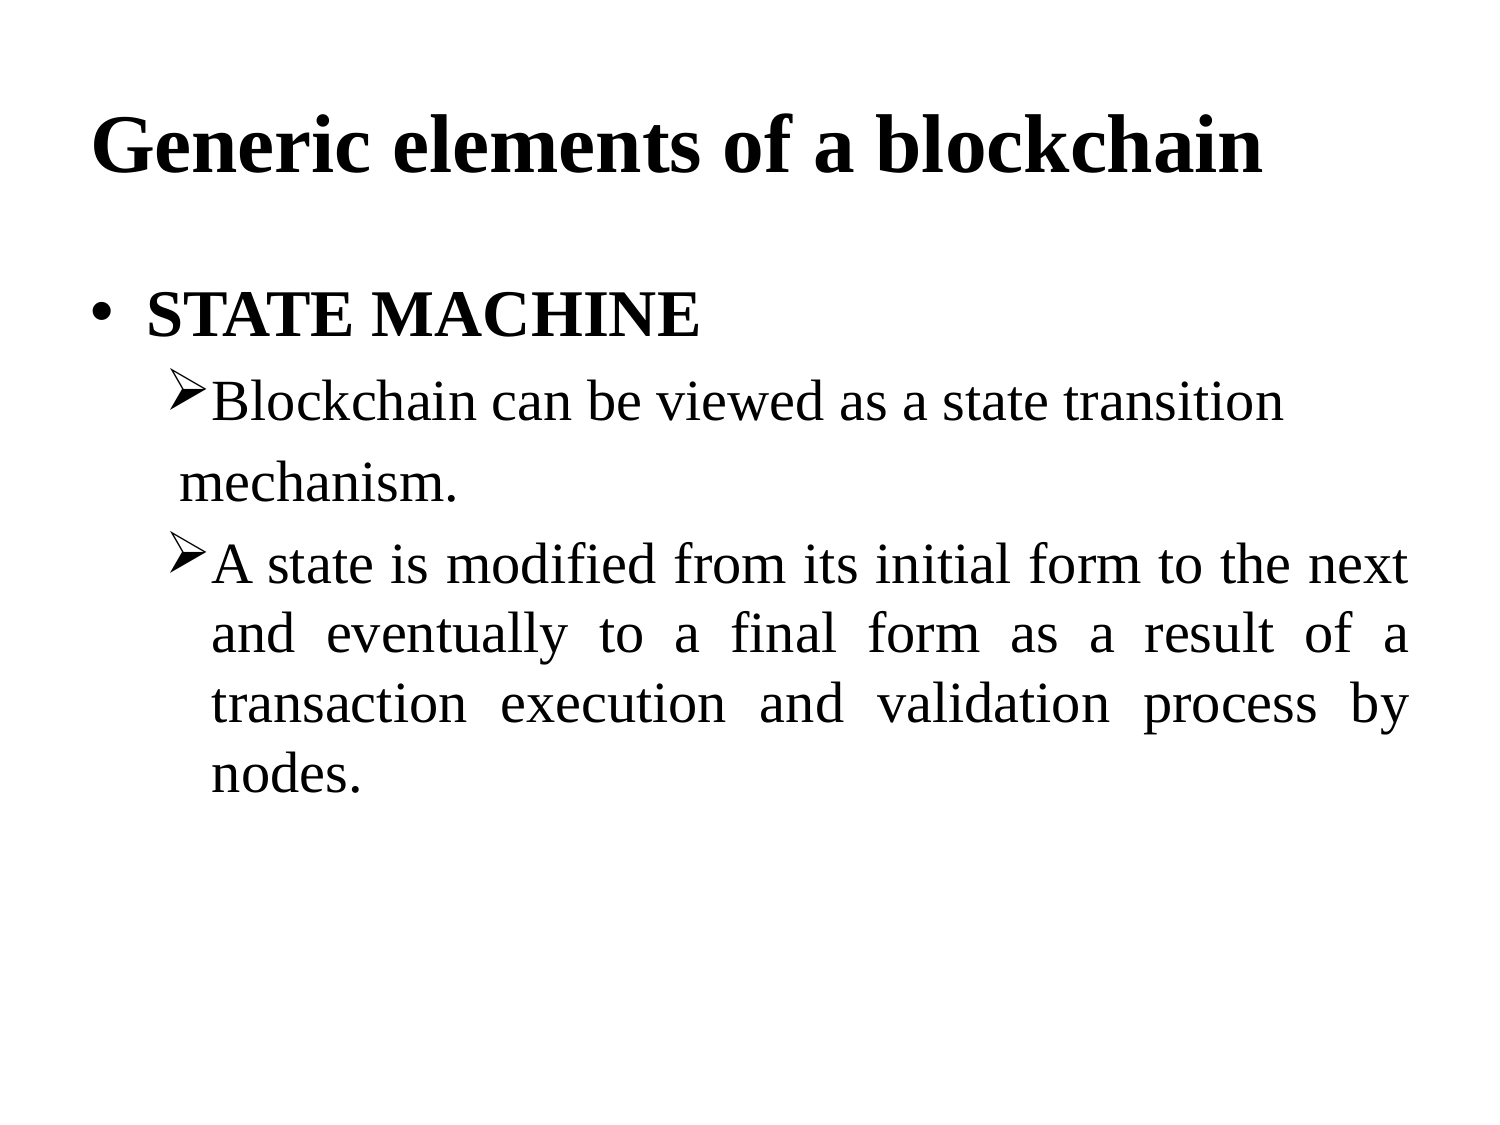

# Generic elements of a blockchain
STATE MACHINE
Blockchain can be viewed as a state transition
 mechanism.
A state is modified from its initial form to the next and eventually to a final form as a result of a transaction execution and validation process by nodes.